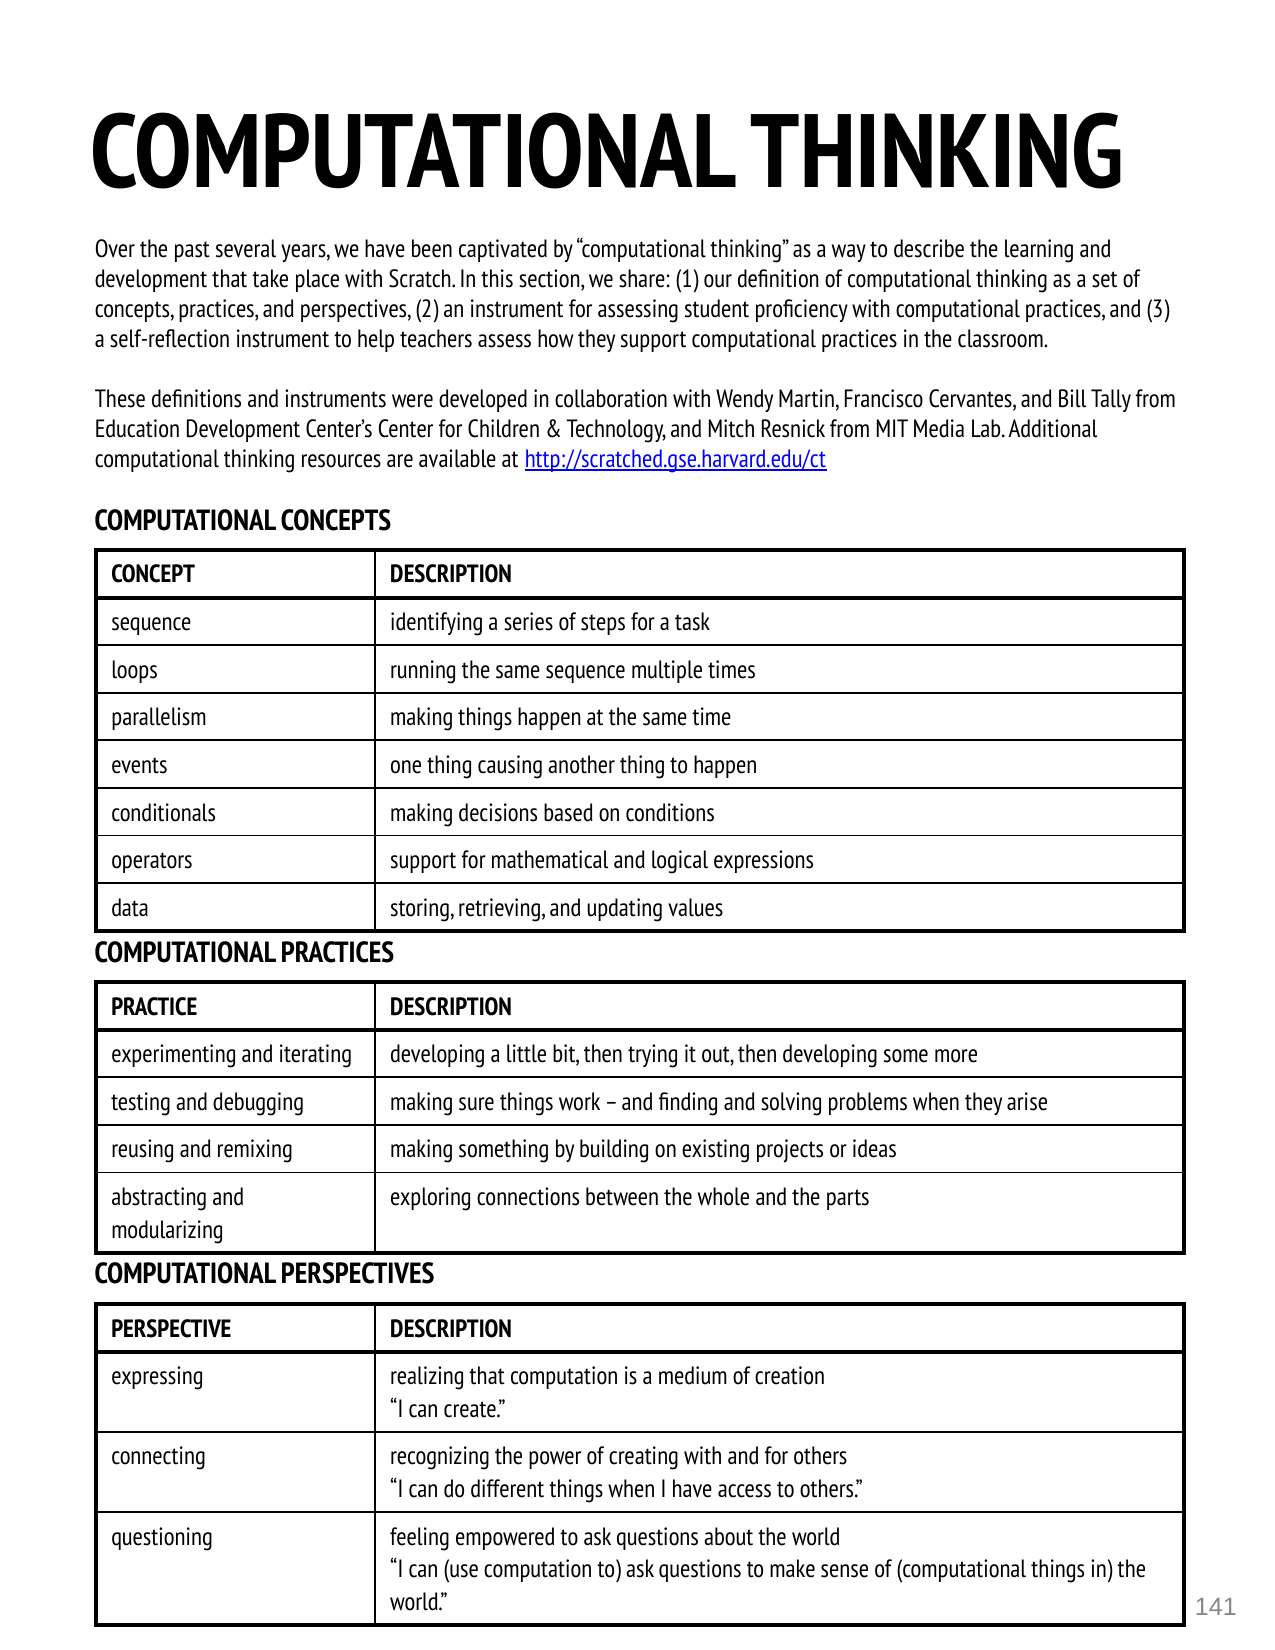

COMPUTATIONAL THINKING
Over the past several years, we have been captivated by “computational thinking” as a way to describe the learning and development that take place with Scratch. In this section, we share: (1) our definition of computational thinking as a set of concepts, practices, and perspectives, (2) an instrument for assessing student proficiency with computational practices, and (3) a self-reflection instrument to help teachers assess how they support computational practices in the classroom.

These definitions and instruments were developed in collaboration with Wendy Martin, Francisco Cervantes, and Bill Tally from Education Development Center’s Center for Children & Technology, and Mitch Resnick from MIT Media Lab. Additional computational thinking resources are available at http://scratched.gse.harvard.edu/ct
COMPUTATIONAL CONCEPTS
| CONCEPT | DESCRIPTION |
| --- | --- |
| sequence | identifying a series of steps for a task |
| loops | running the same sequence multiple times |
| parallelism | making things happen at the same time |
| events | one thing causing another thing to happen |
| conditionals | making decisions based on conditions |
| operators | support for mathematical and logical expressions |
| data | storing, retrieving, and updating values |
COMPUTATIONAL PRACTICES
| PRACTICE | DESCRIPTION |
| --- | --- |
| experimenting and iterating | developing a little bit, then trying it out, then developing some more |
| testing and debugging | making sure things work – and finding and solving problems when they arise |
| reusing and remixing | making something by building on existing projects or ideas |
| abstracting and modularizing | exploring connections between the whole and the parts |
COMPUTATIONAL PERSPECTIVES
| PERSPECTIVE | DESCRIPTION |
| --- | --- |
| expressing | realizing that computation is a medium of creation “I can create.” |
| connecting | recognizing the power of creating with and for others “I can do different things when I have access to others.” |
| questioning | feeling empowered to ask questions about the world “I can (use computation to) ask questions to make sense of (computational things in) the world.” |
141